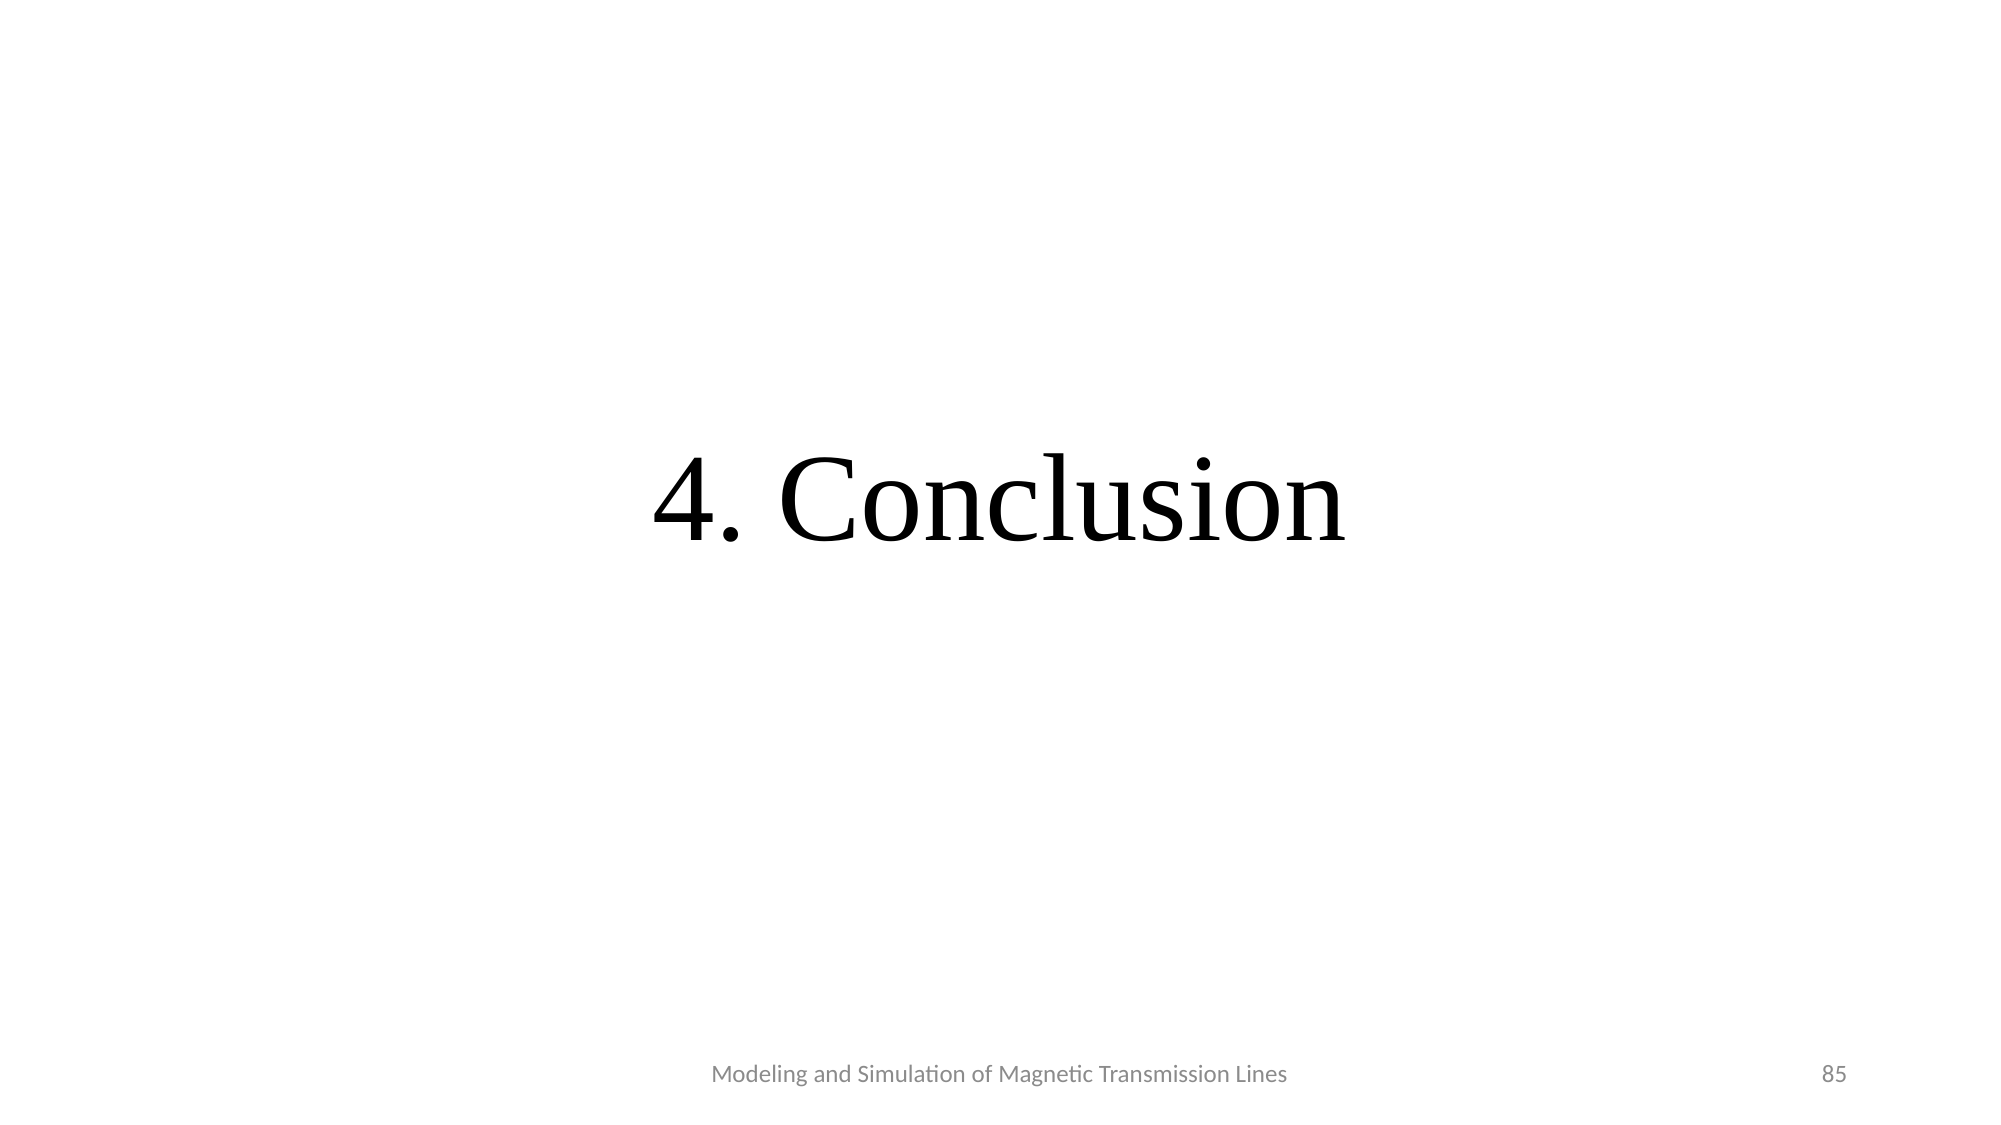

# 4. Conclusion
Modeling and Simulation of Magnetic Transmission Lines
85